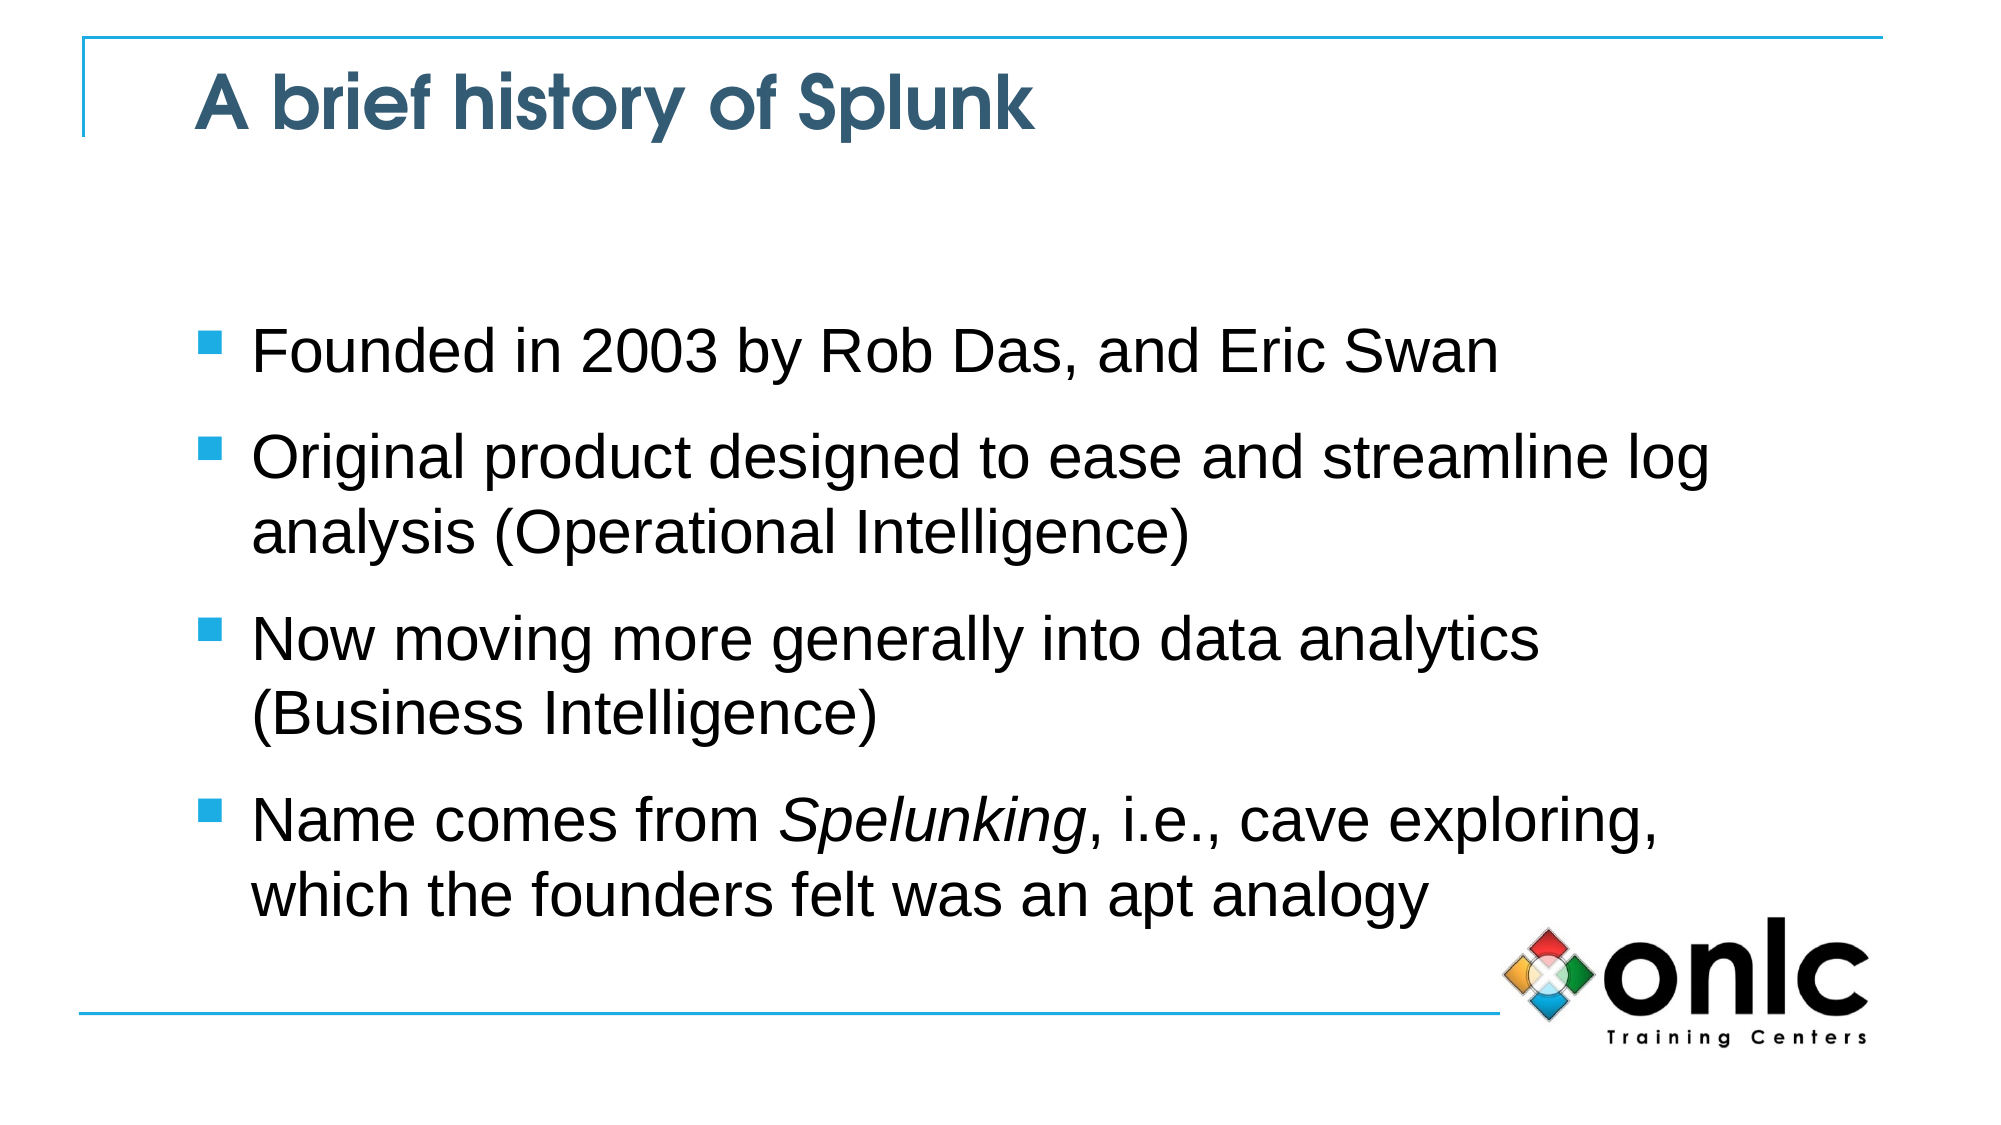

# A brief history of Splunk
Founded in 2003 by Rob Das, and Eric Swan
Original product designed to ease and streamline log analysis (Operational Intelligence)
Now moving more generally into data analytics (Business Intelligence)
Name comes from Spelunking, i.e., cave exploring, which the founders felt was an apt analogy